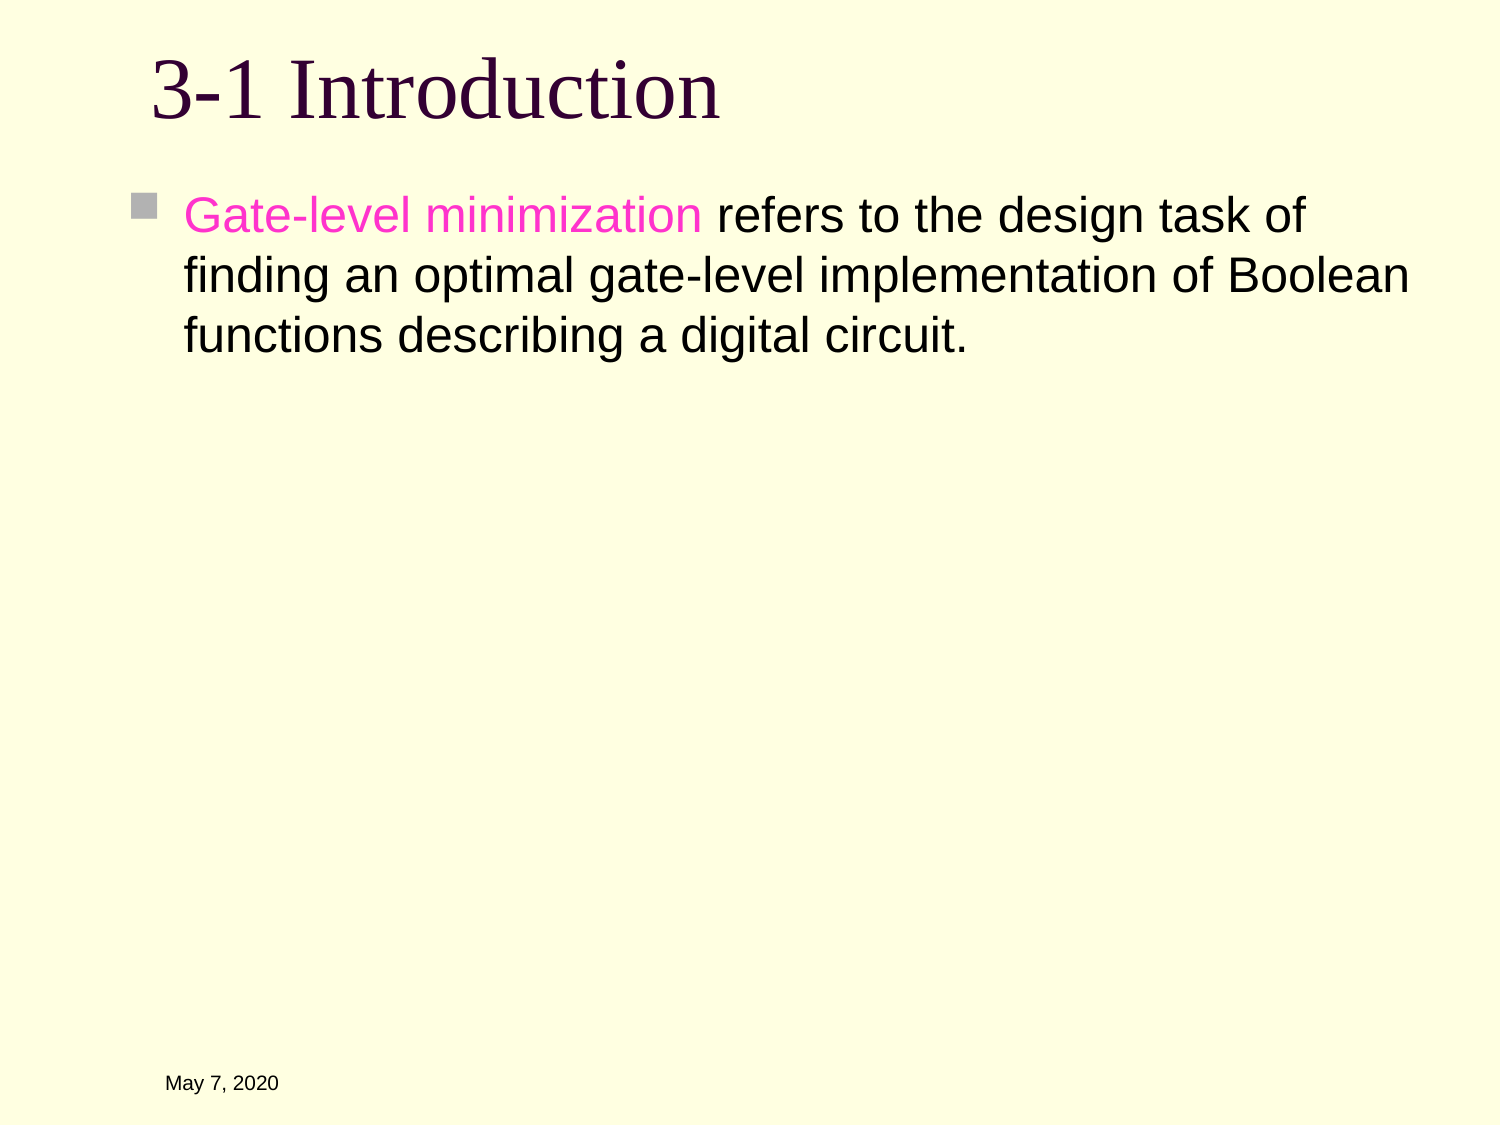

3-1 Introduction
Gate-level minimization refers to the design task of finding an optimal gate-level implementation of Boolean functions describing a digital circuit.
May 7, 2020
2